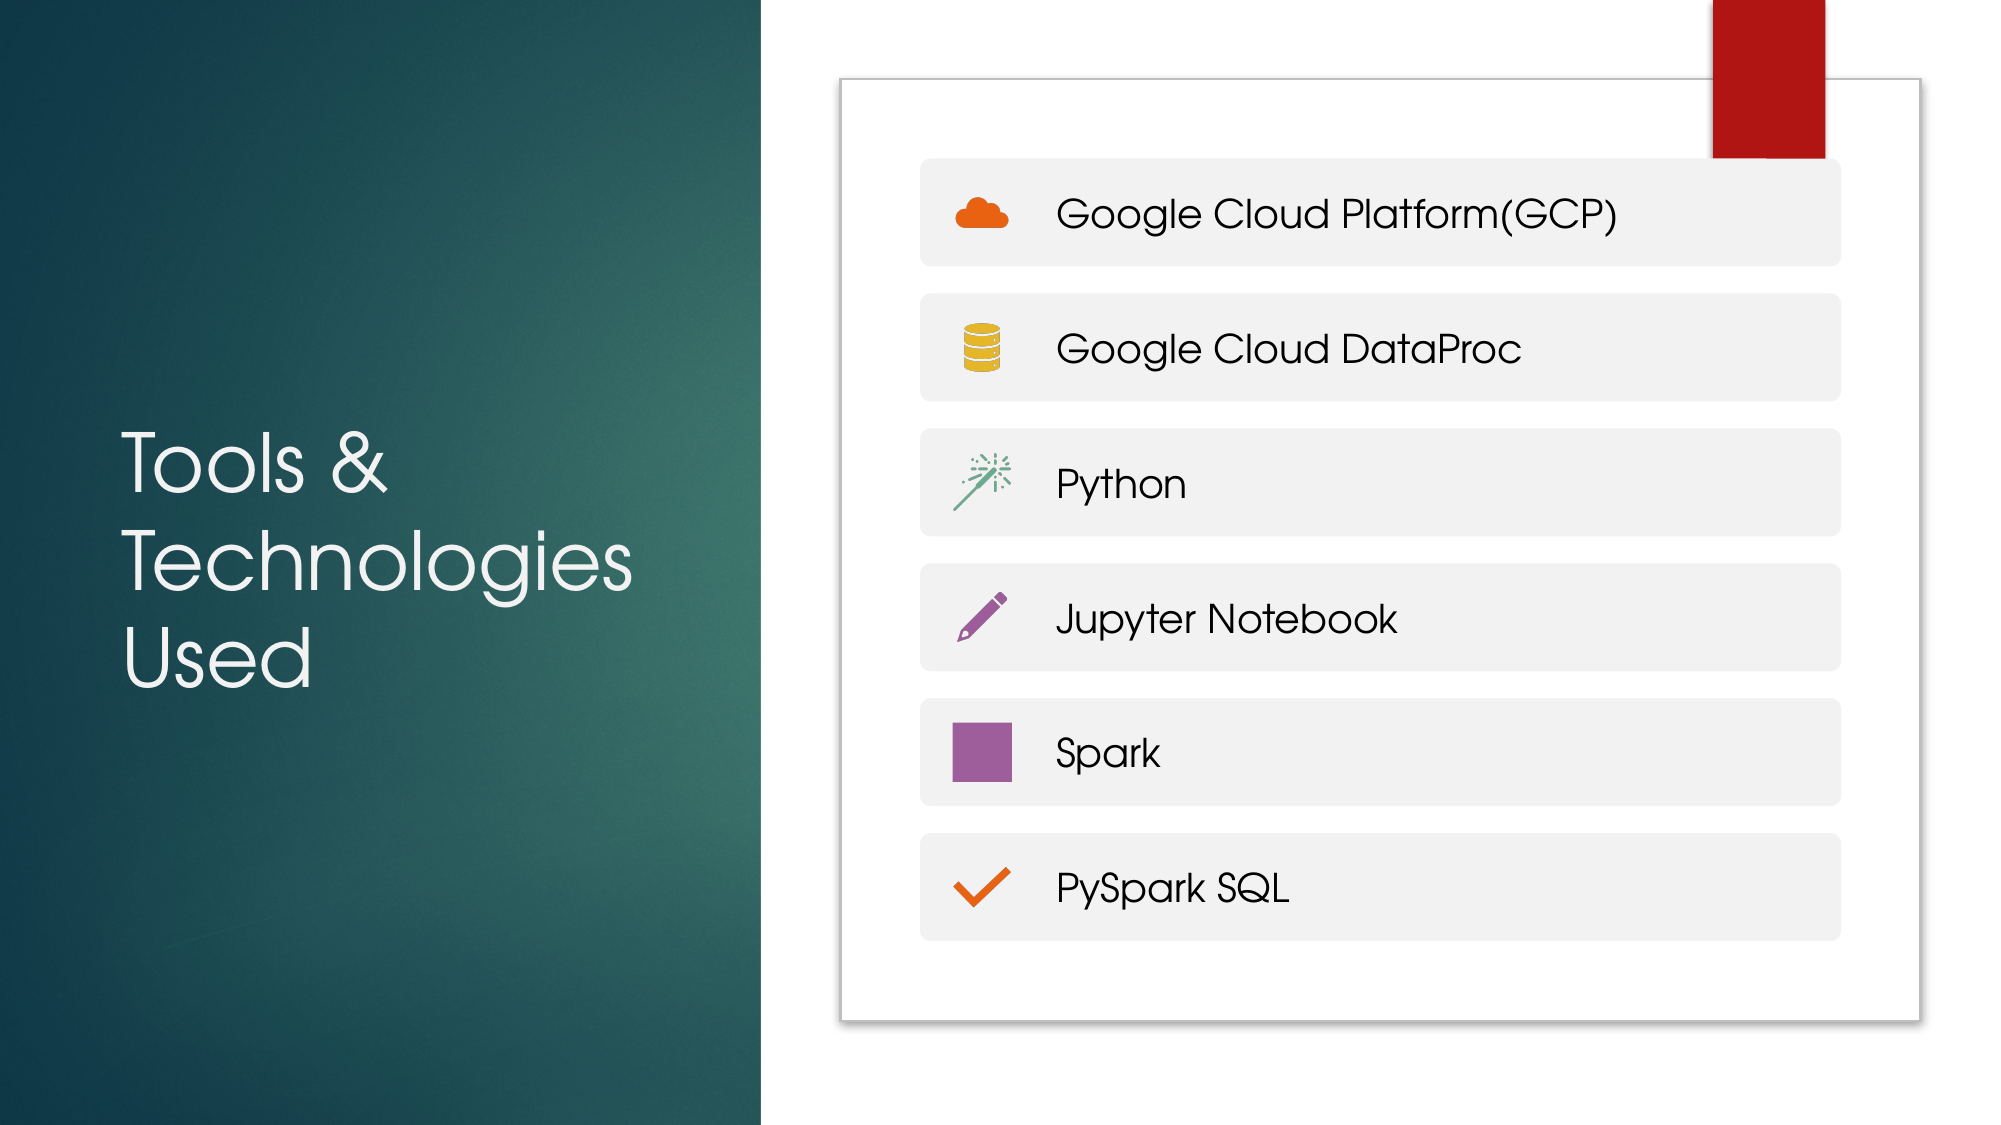

Google Cloud Platform(GCP)
Google Cloud DataProc
Python
Jupyter Notebook
Spark
PySpark SQL
# Tools & Technologies Used